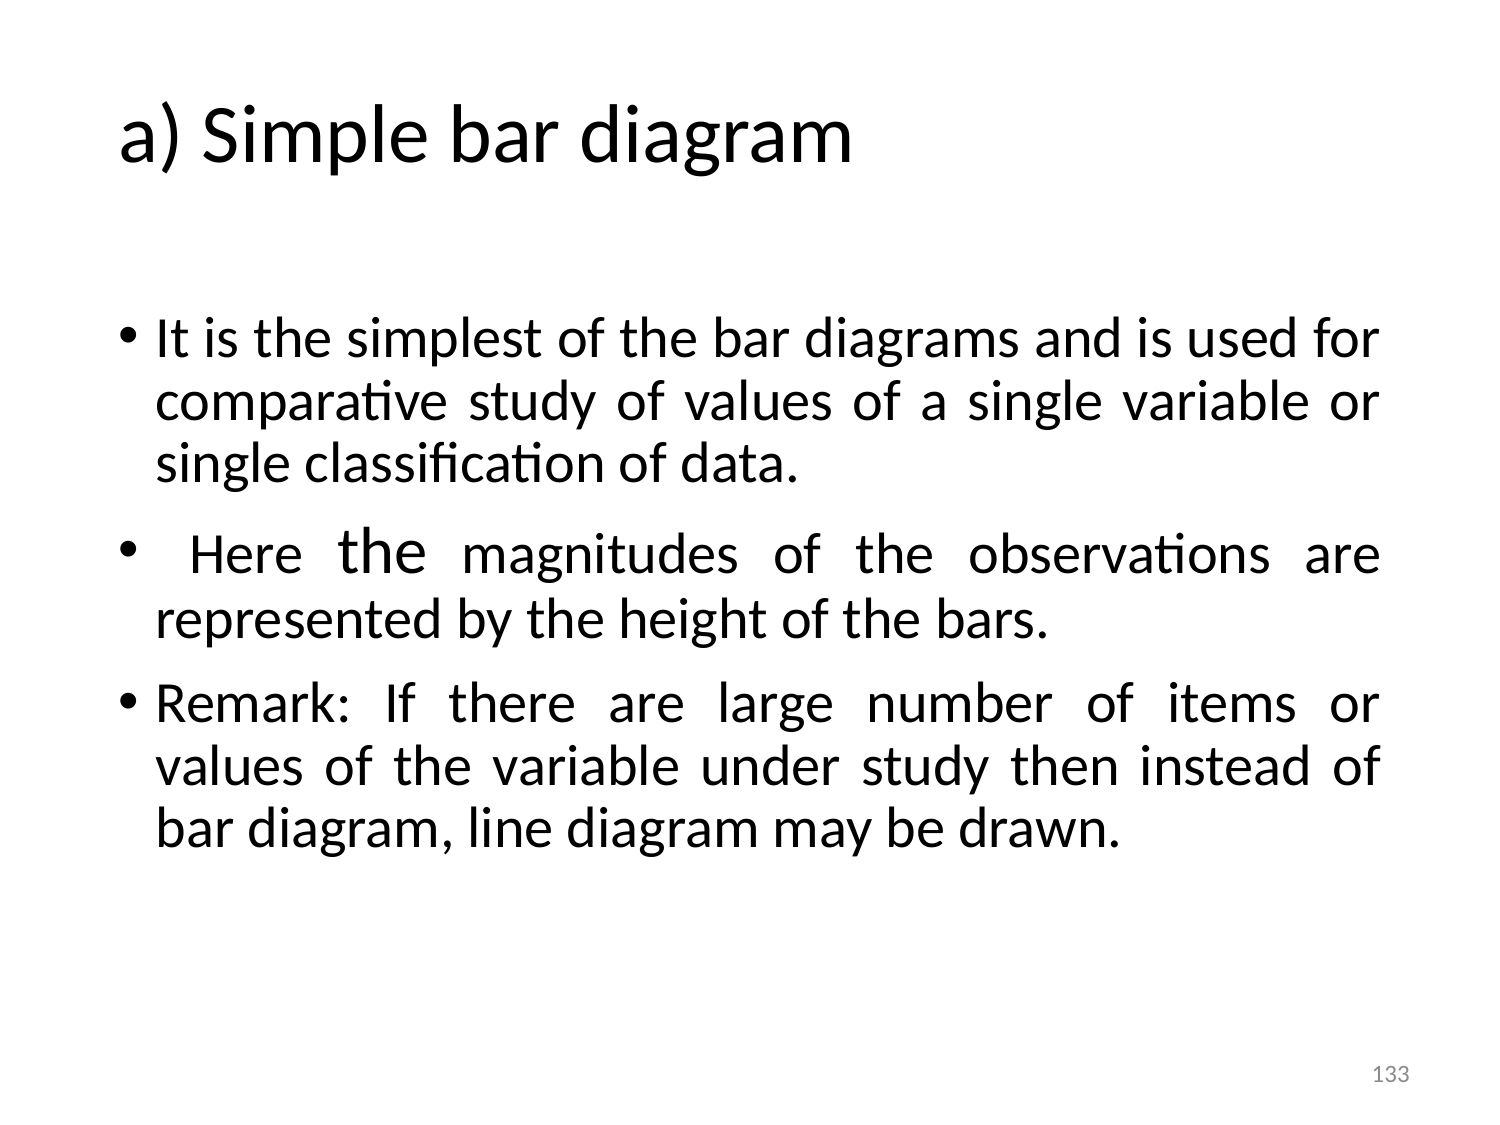

# a) Simple bar diagram
It is the simplest of the bar diagrams and is used for comparative study of values of a single variable or single classification of data.
 Here the magnitudes of the observations are represented by the height of the bars.
Remark: If there are large number of items or values of the variable under study then instead of bar diagram, line diagram may be drawn.
133